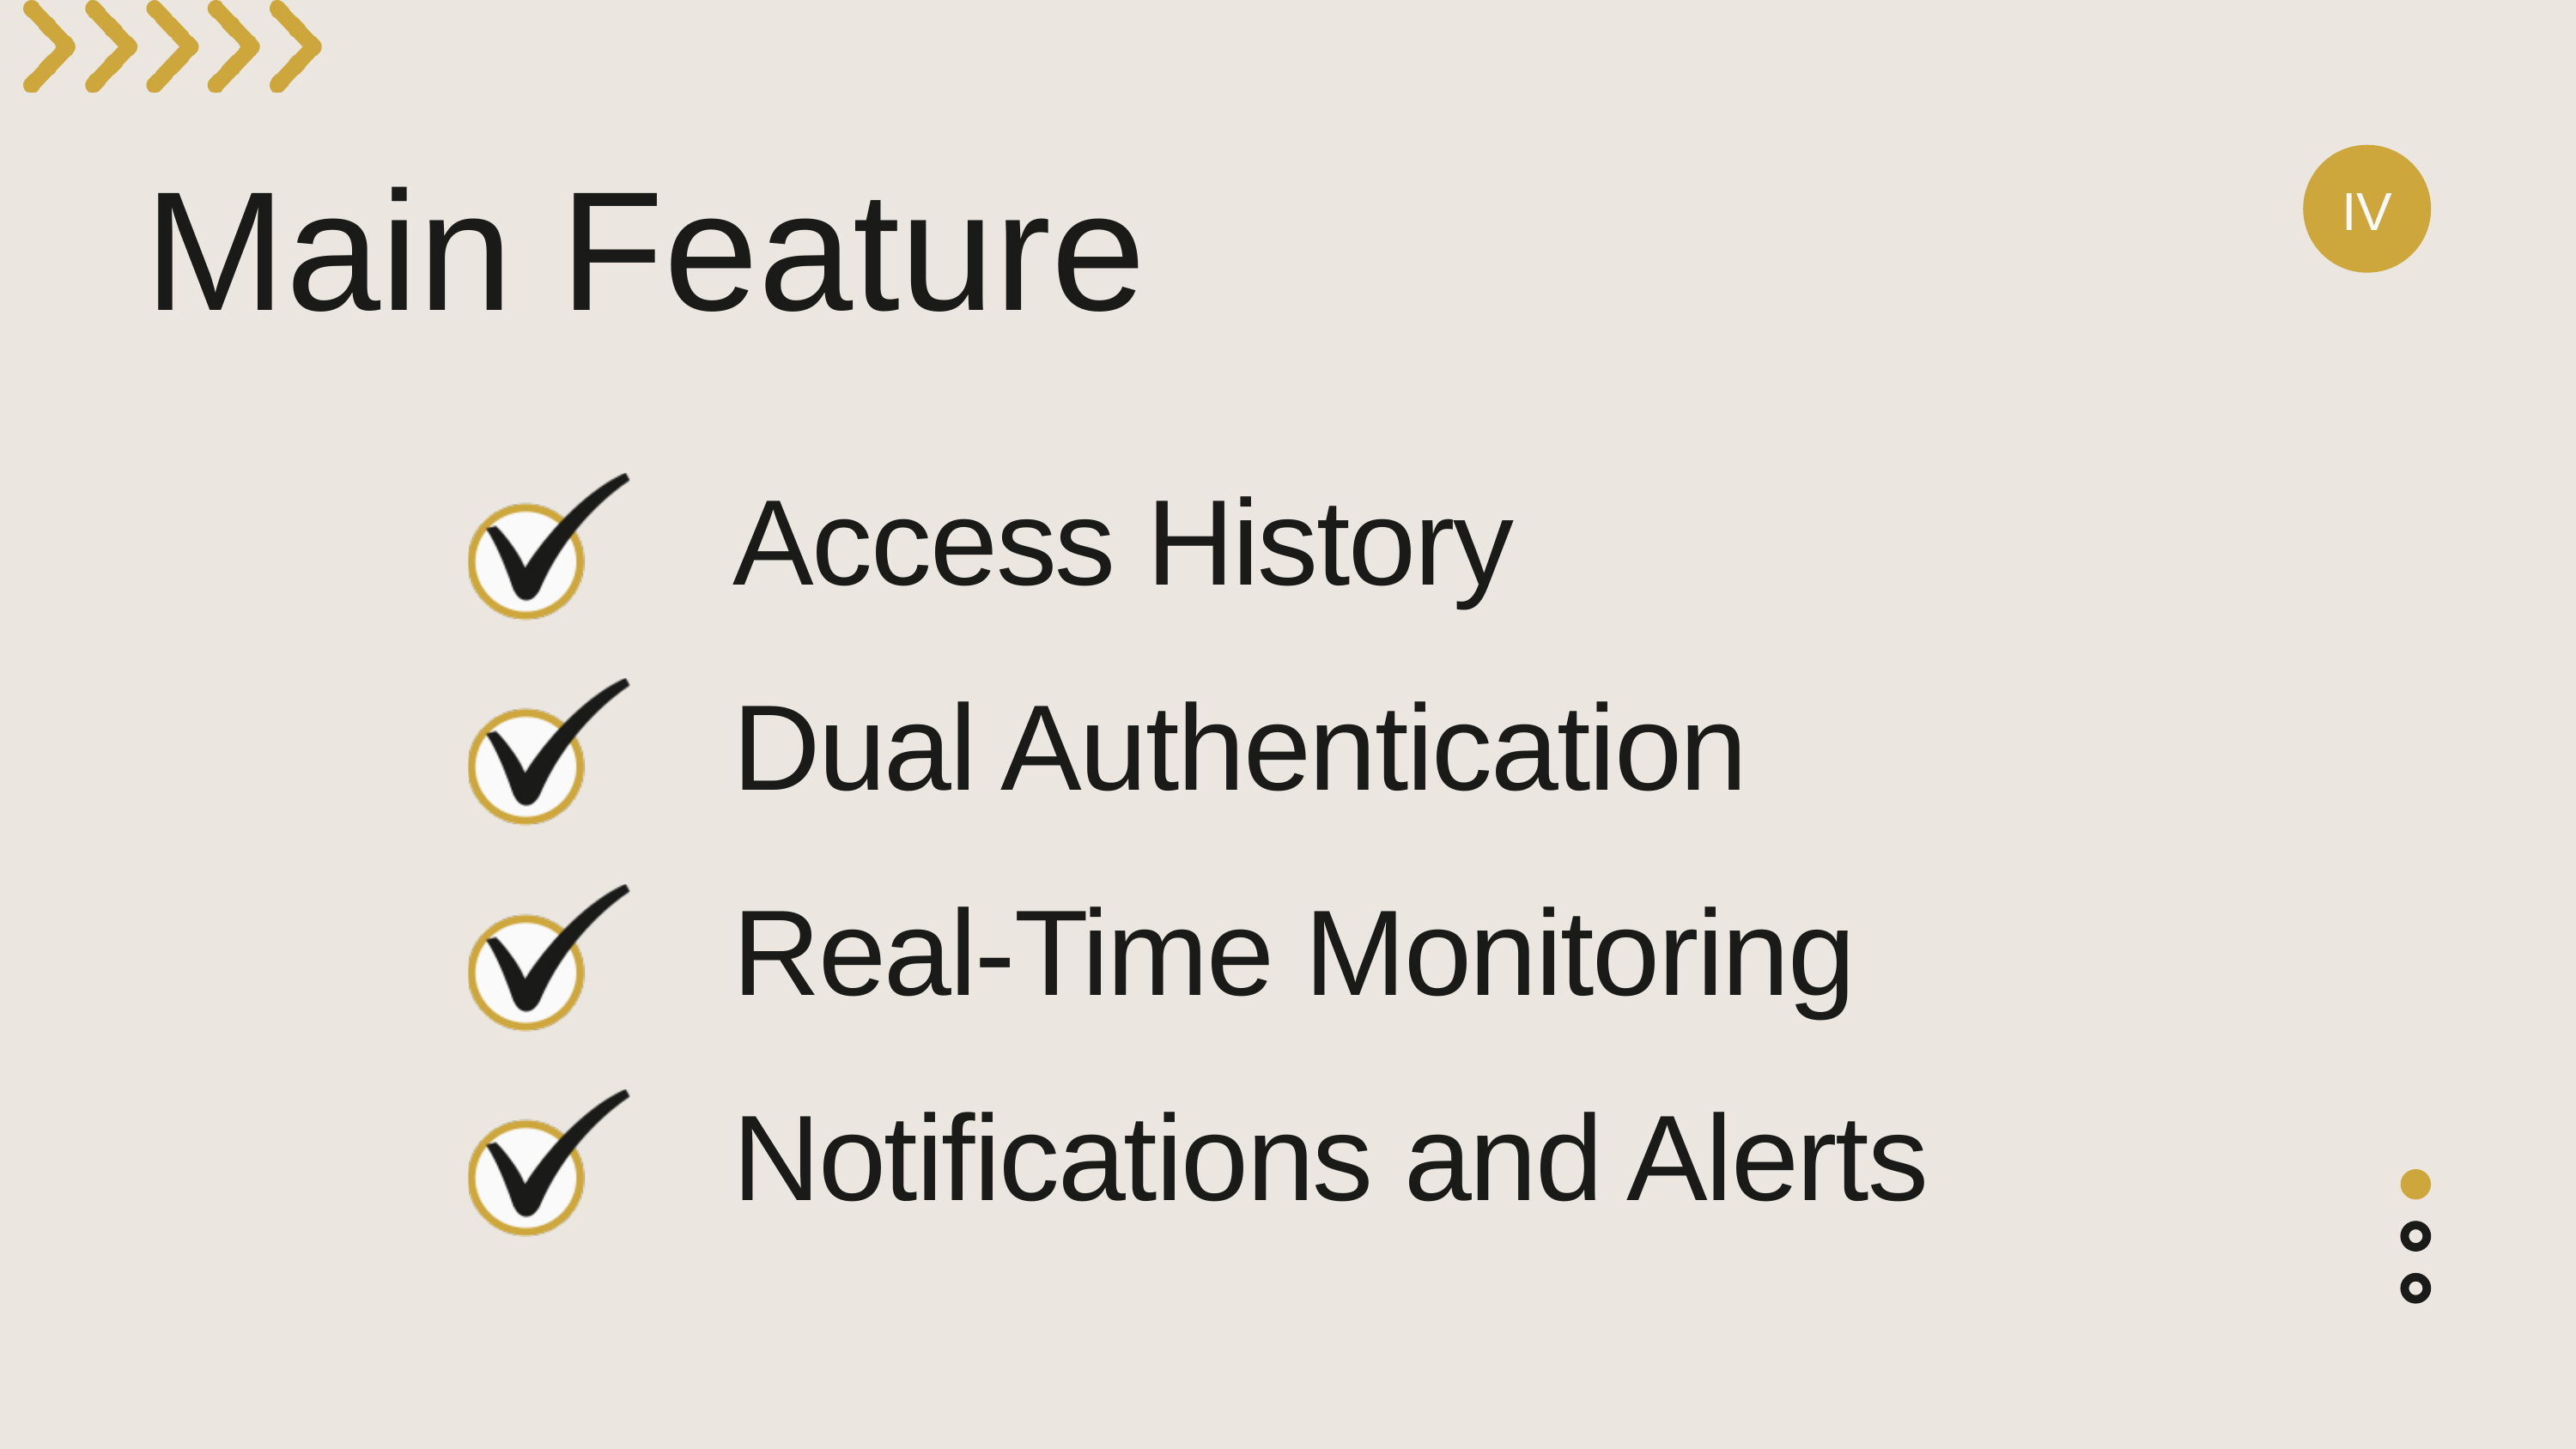

IV
Main Feature

Access History

Dual Authentication

Real-Time Monitoring

Notifications and Alerts